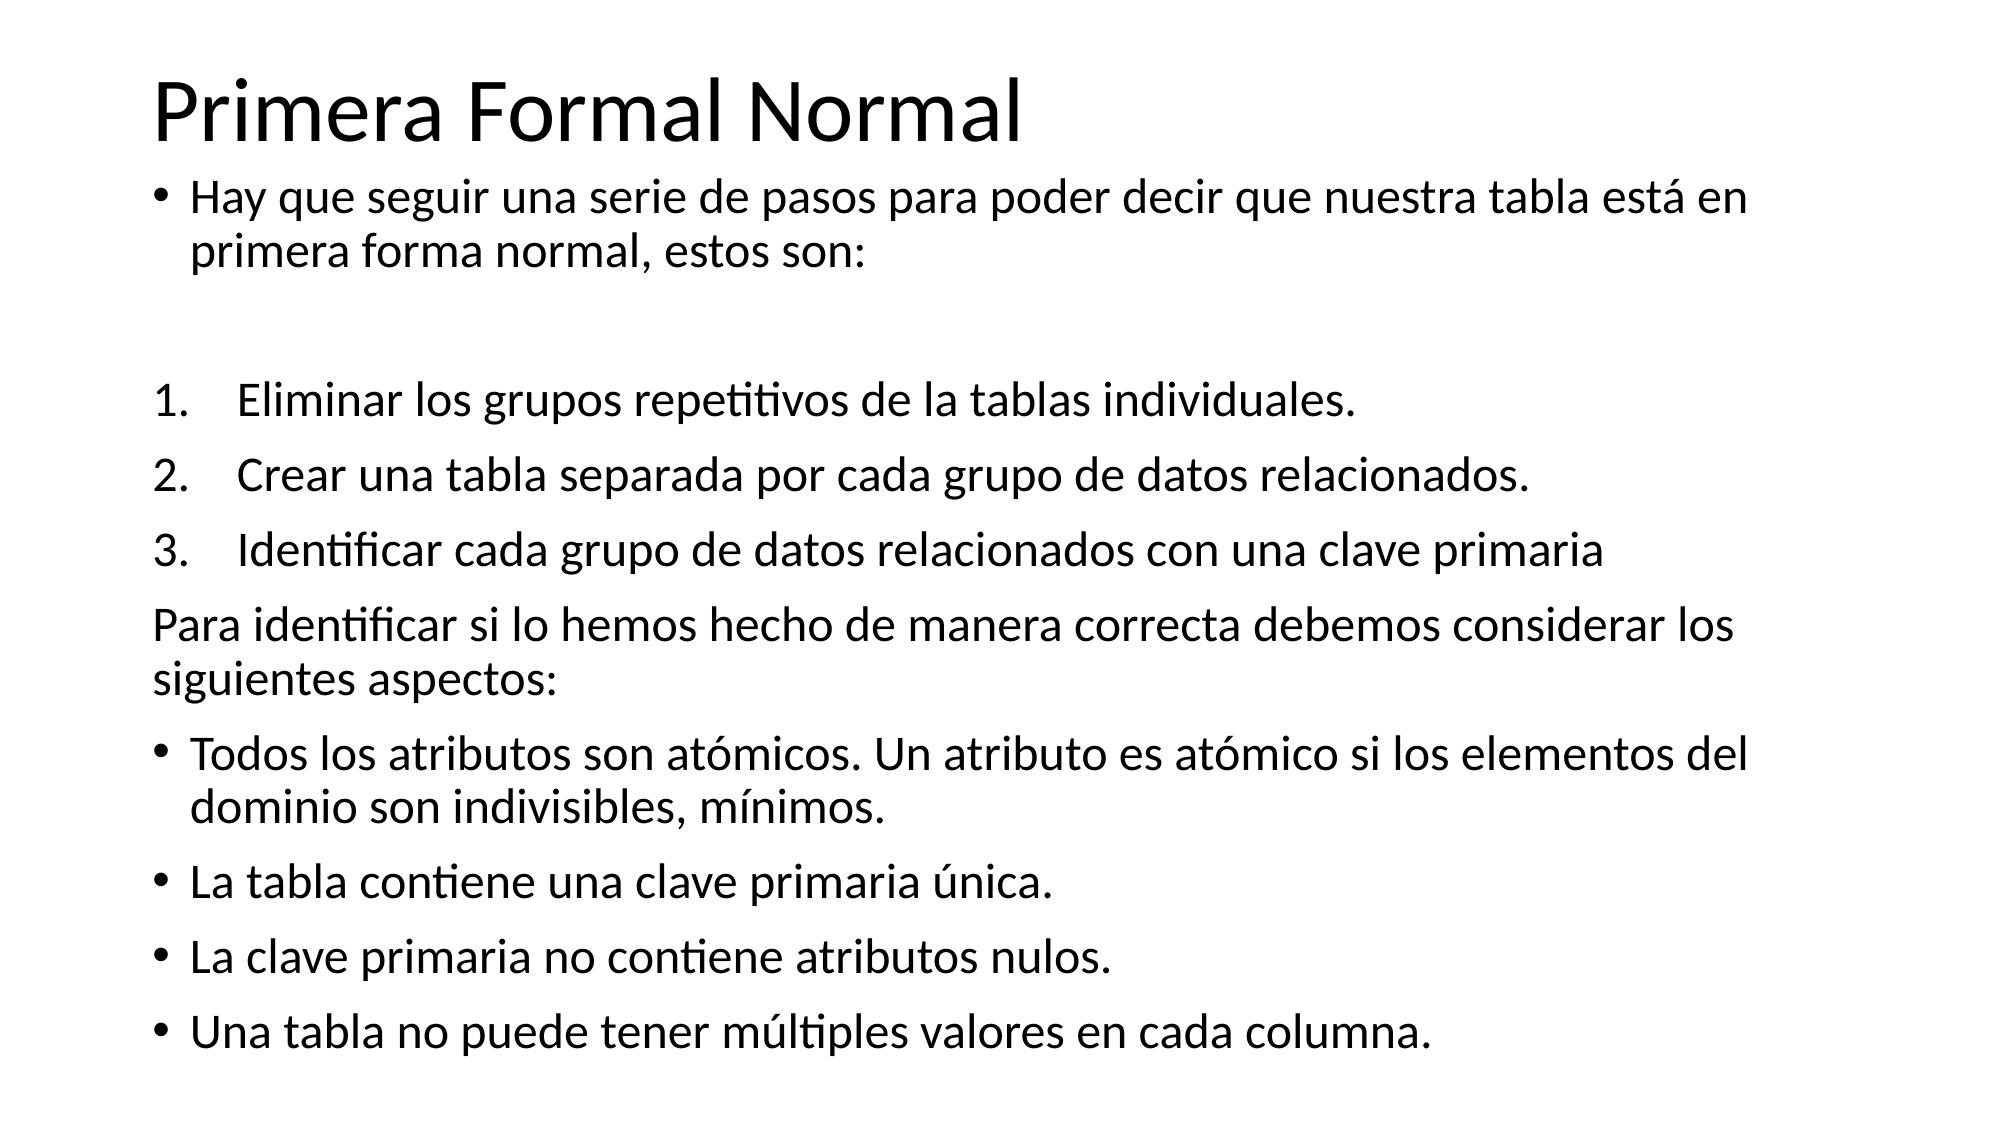

# Primera Formal Normal
Hay que seguir una serie de pasos para poder decir que nuestra tabla está en primera forma normal, estos son:

Eliminar los grupos repetitivos de la tablas individuales.
Crear una tabla separada por cada grupo de datos relacionados.
Identificar cada grupo de datos relacionados con una clave primaria
Para identificar si lo hemos hecho de manera correcta debemos considerar los siguientes aspectos:
Todos los atributos son atómicos. Un atributo es atómico si los elementos del dominio son indivisibles, mínimos.
La tabla contiene una clave primaria única.
La clave primaria no contiene atributos nulos.
Una tabla no puede tener múltiples valores en cada columna.